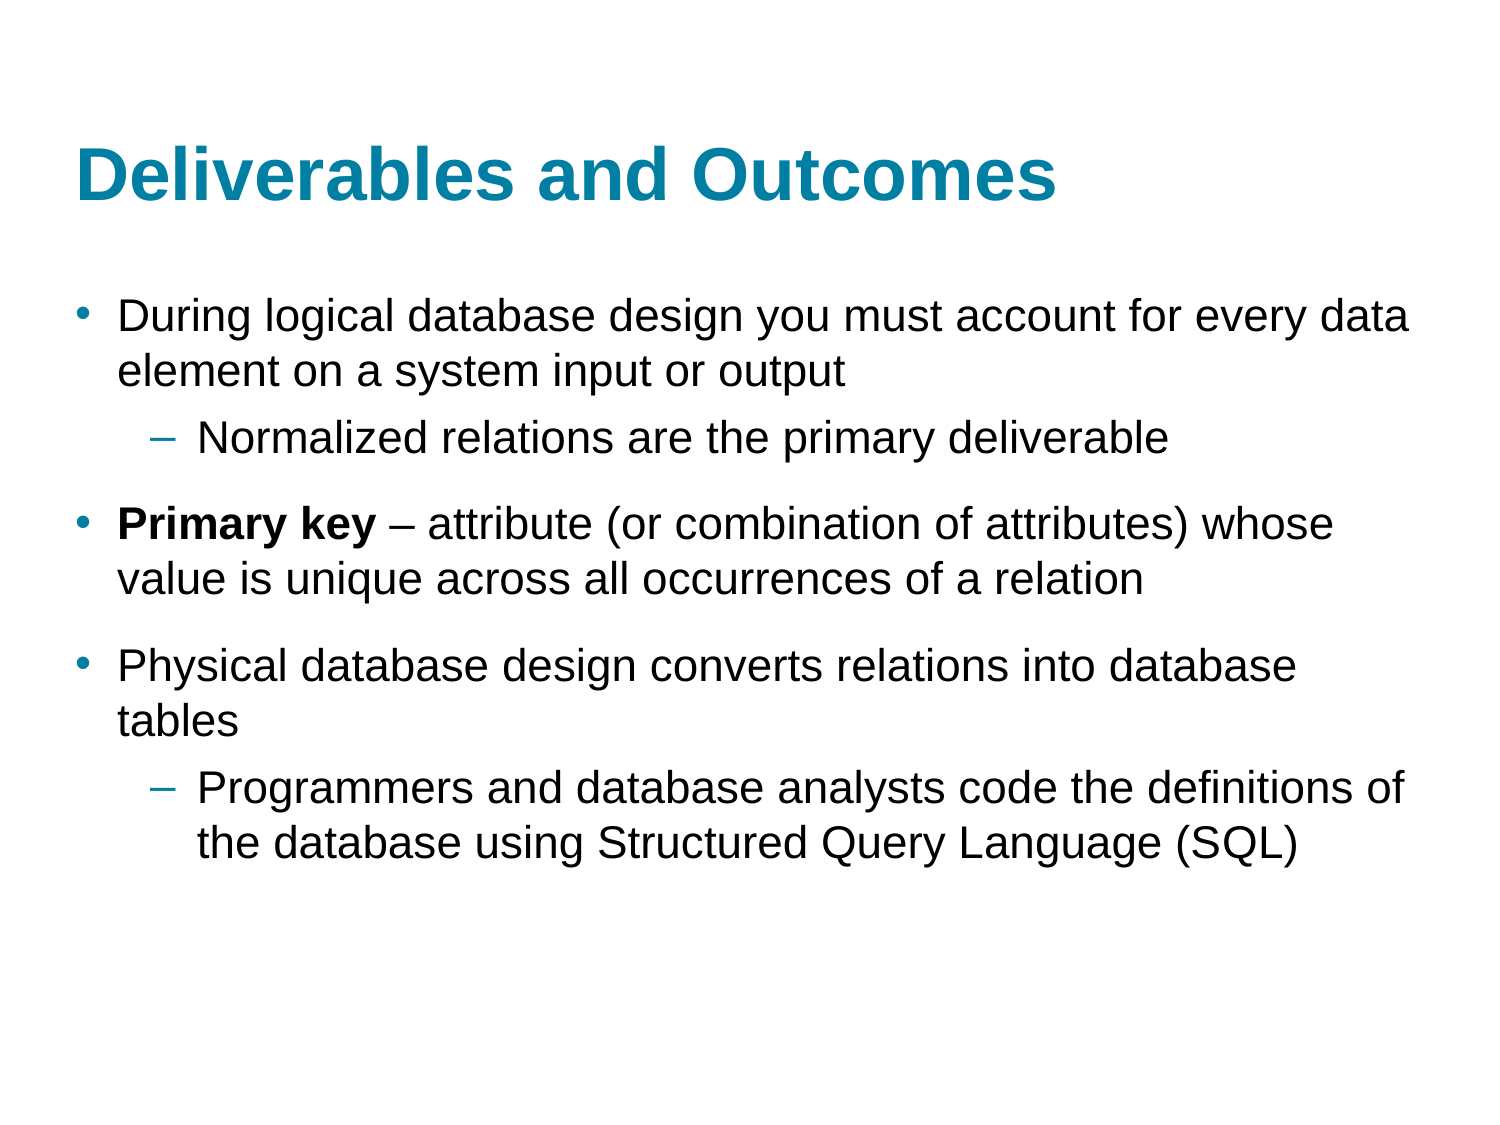

# Deliverables and Outcomes
During logical database design you must account for every data element on a system input or output
Normalized relations are the primary deliverable
Primary key – attribute (or combination of attributes) whose value is unique across all occurrences of a relation
Physical database design converts relations into database tables
Programmers and database analysts code the definitions of the database using Structured Query Language (S Q L)